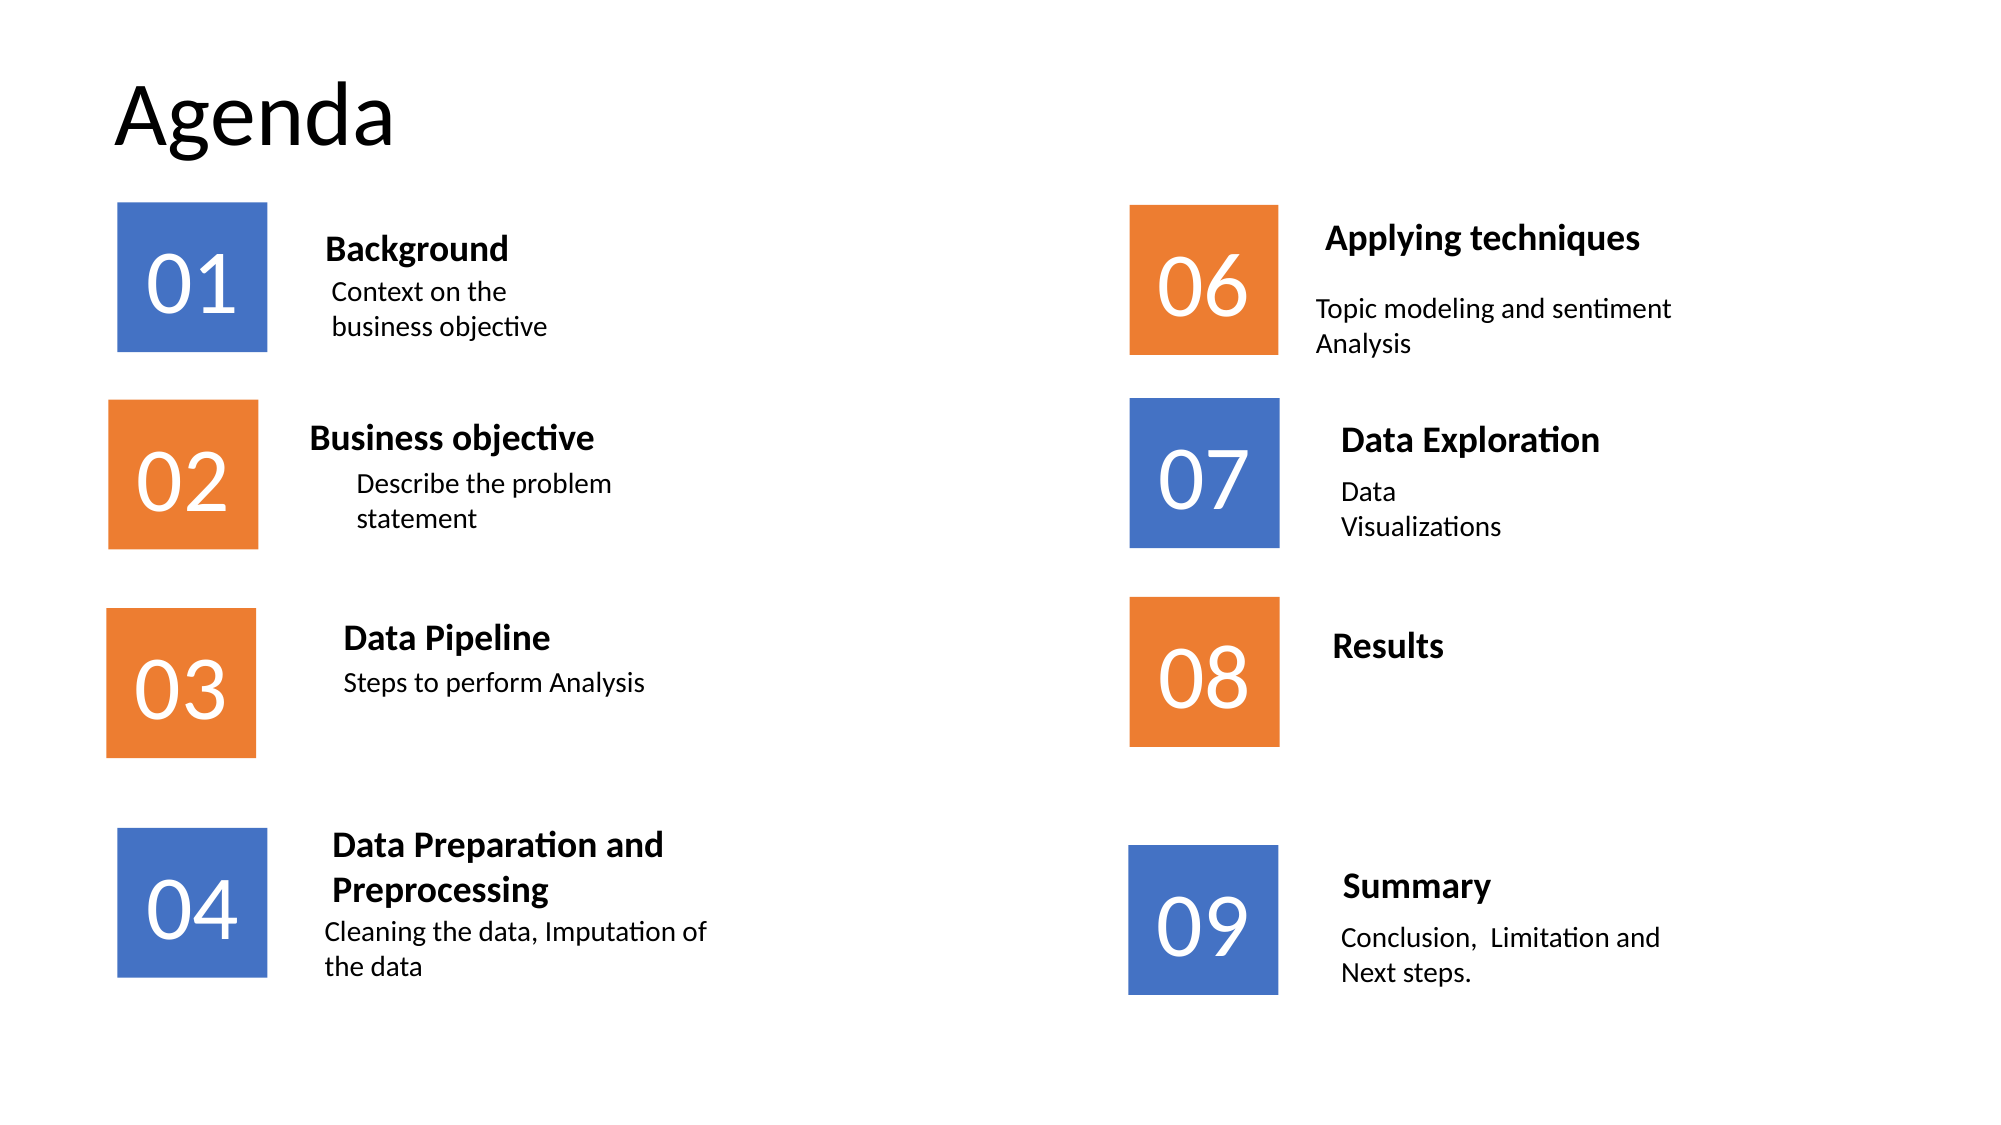

# Agenda

Topic modeling and sentiment Analysis
01
06
Applying techniques
Background
Context on the business objective
07
02
Business objective
Describe the problem statement
Data Exploration
Data
Visualizations
08
03
Data Pipeline
Steps to perform Analysis
Results

Summary
Data Preparation and Preprocessing
Cleaning the data, Imputation of the data
04
09
Conclusion,  Limitation and
Next steps.
3